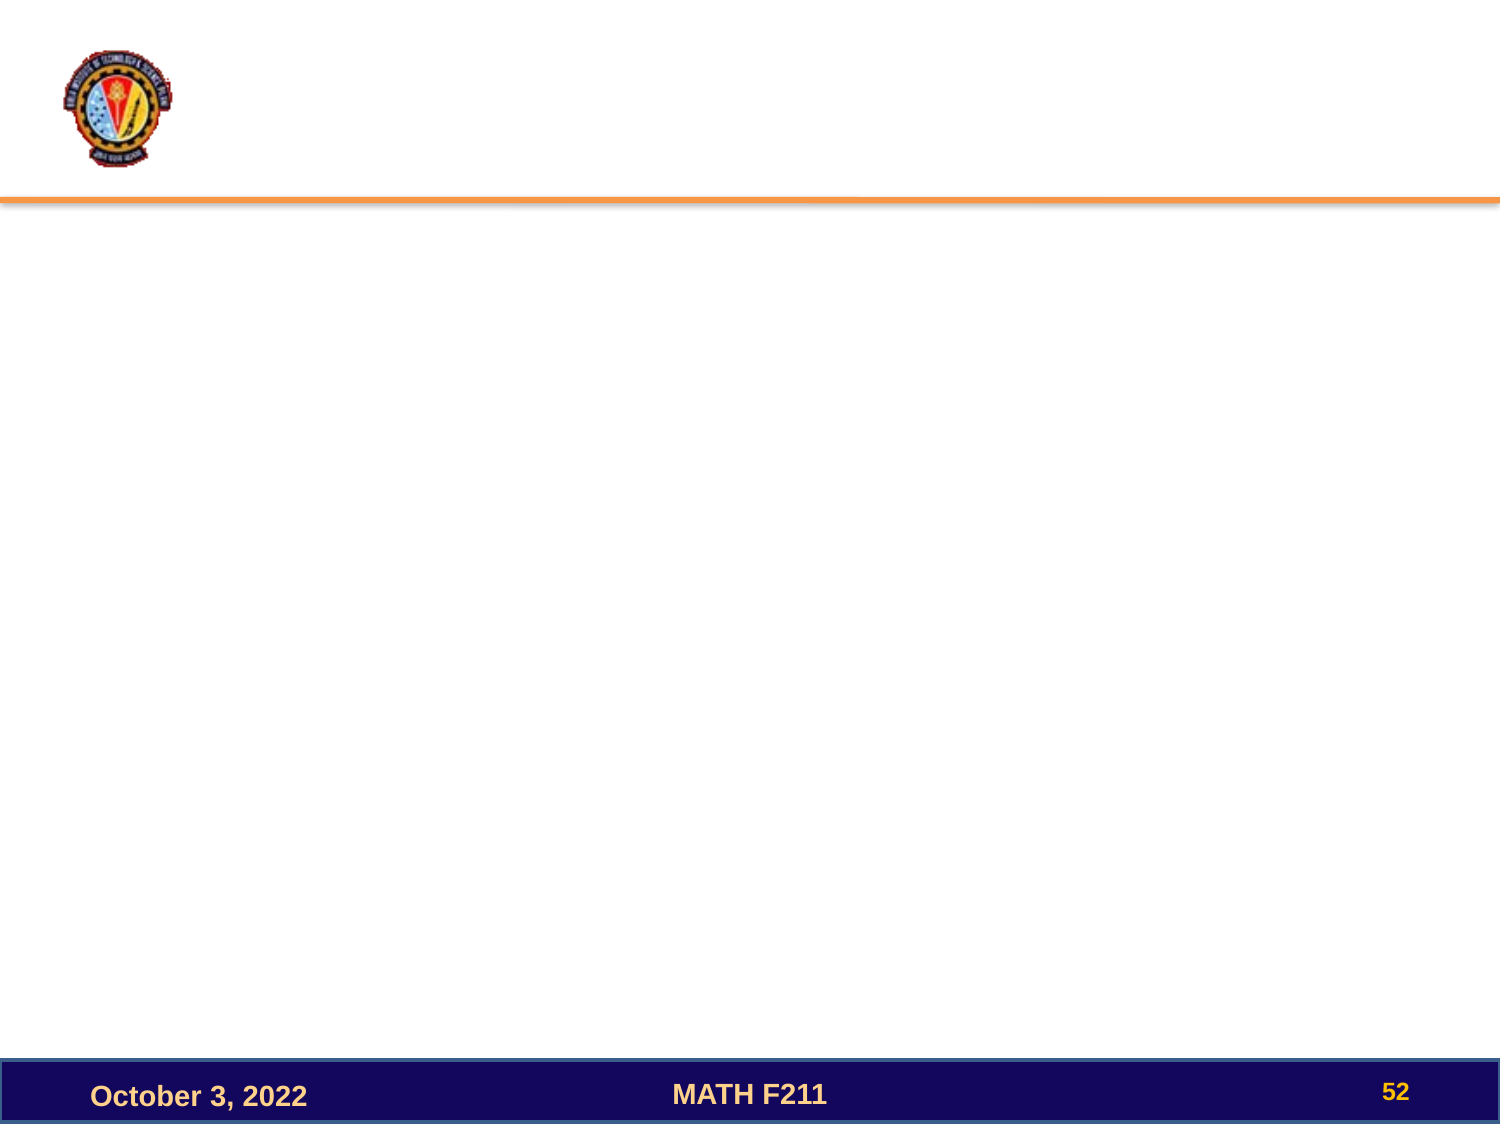

#

52
MATH F211
October 3, 2022